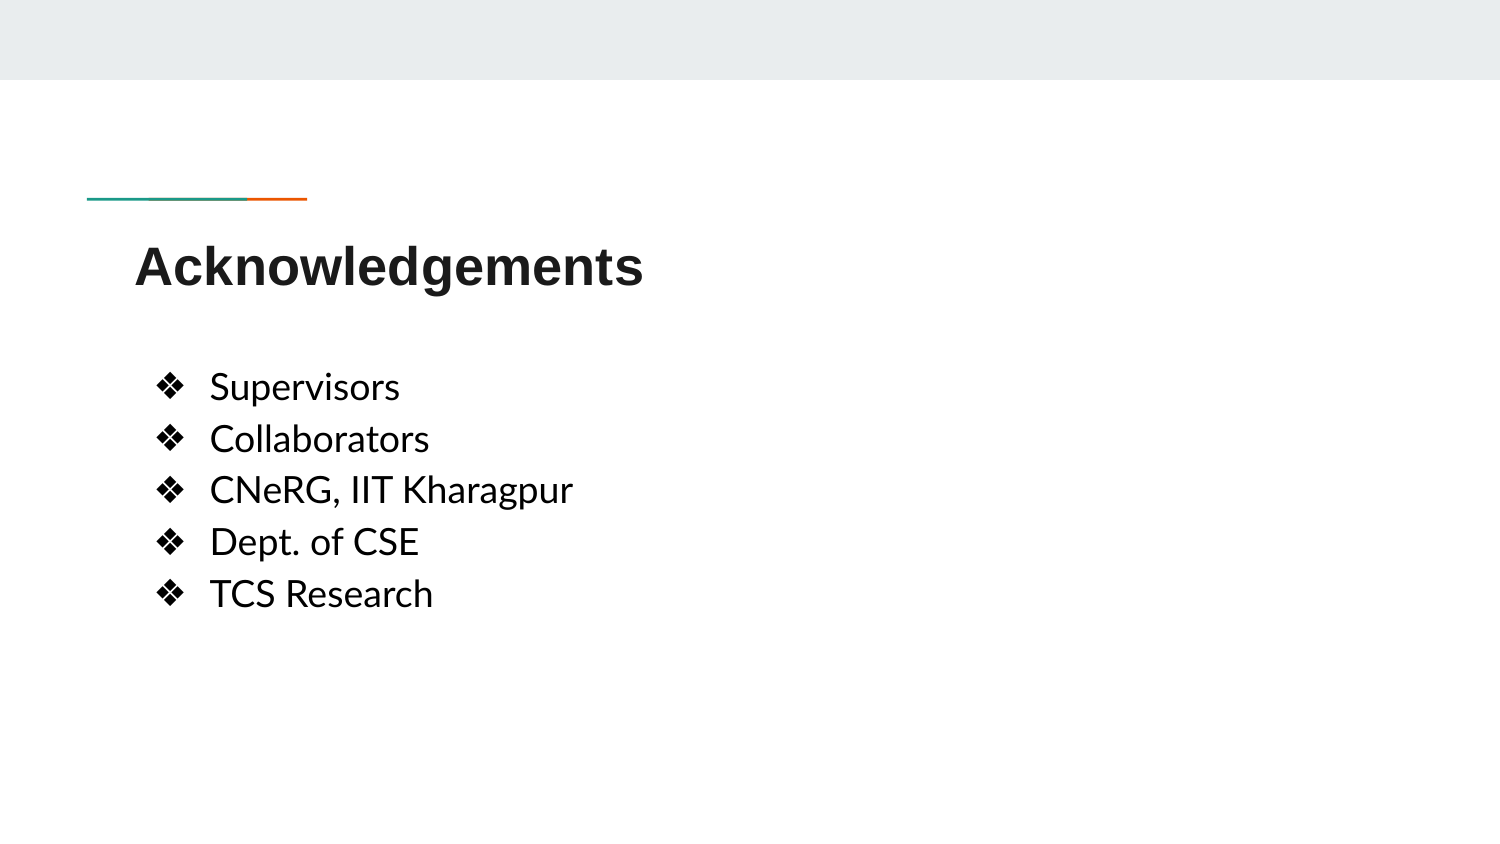

# Acknowledgements
Supervisors
Collaborators
CNeRG, IIT Kharagpur
Dept. of CSE
TCS Research